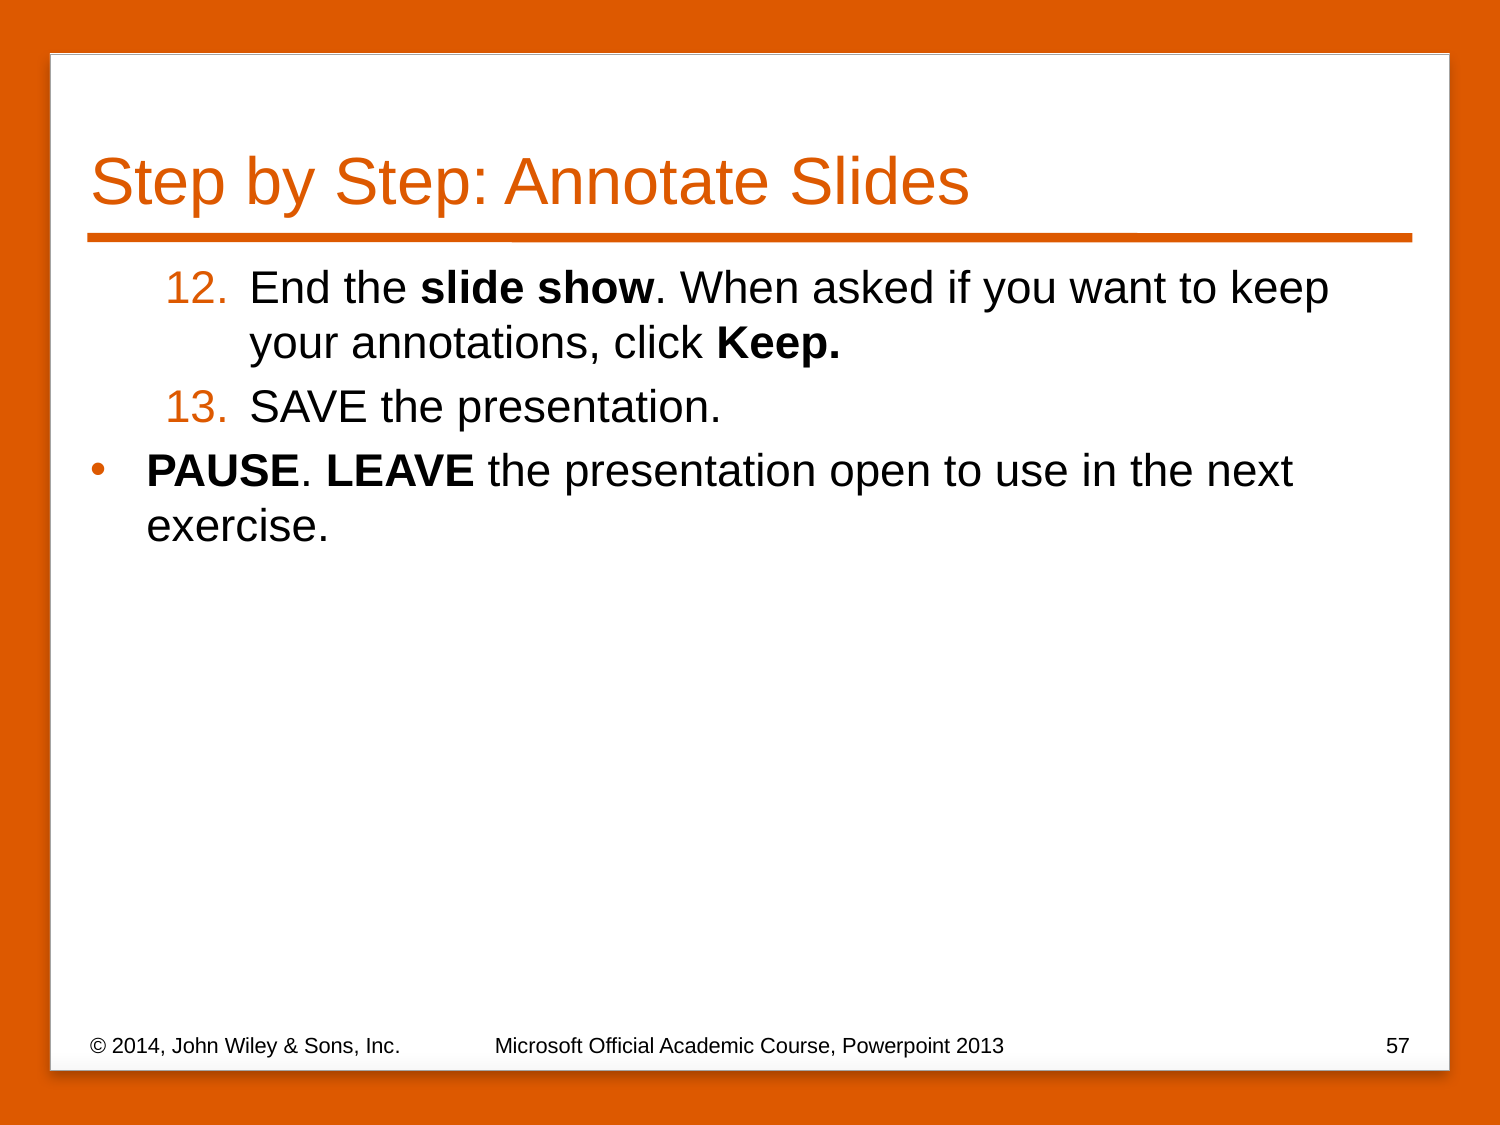

# Step by Step: Annotate Slides
End the slide show. When asked if you want to keep your annotations, click Keep.
SAVE the presentation.
PAUSE. LEAVE the presentation open to use in the next exercise.
© 2014, John Wiley & Sons, Inc.
Microsoft Official Academic Course, Powerpoint 2013
57